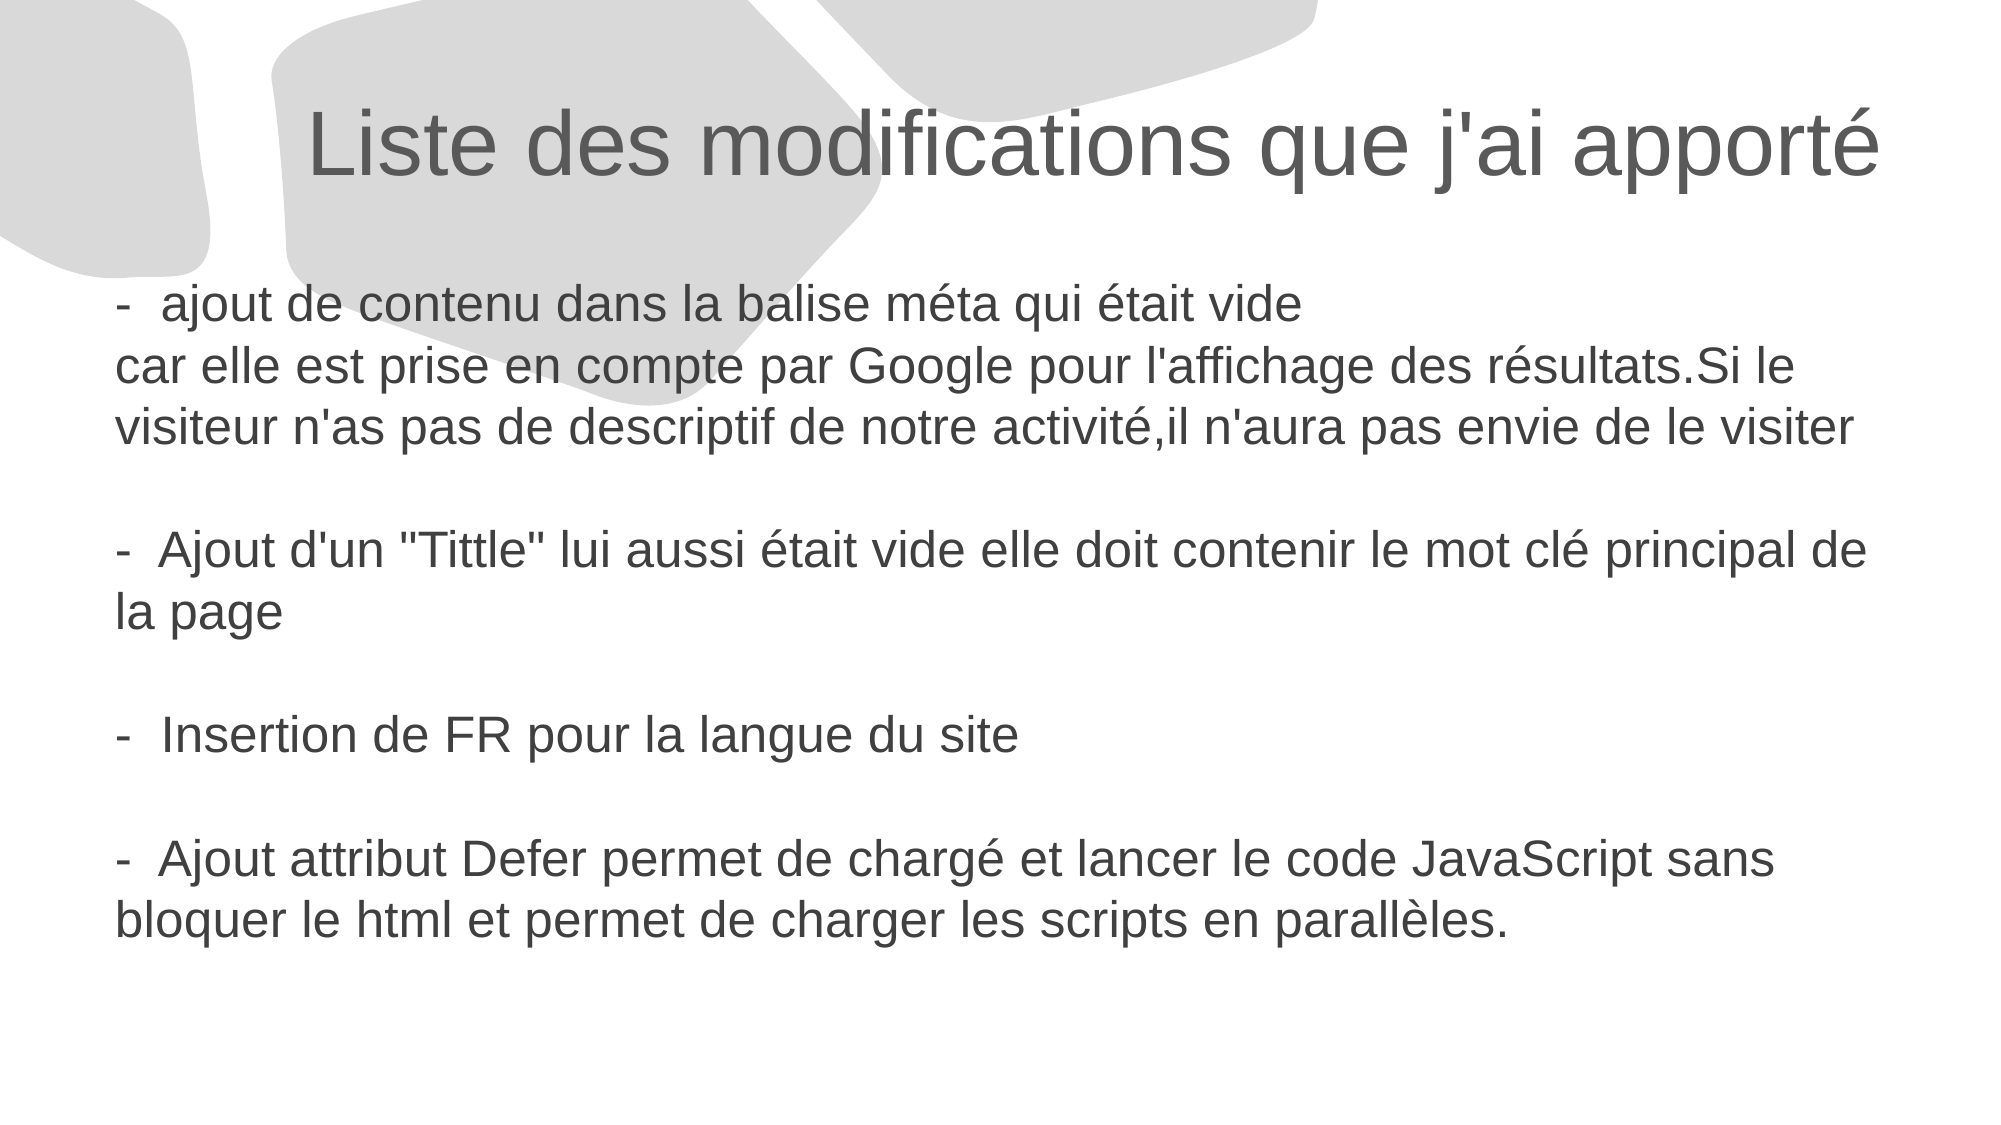

# Liste des modifications que j'ai apporté
-  ajout de contenu dans la balise méta qui était vide
car elle est prise en compte par Google pour l'affichage des résultats.Si le visiteur n'as pas de descriptif de notre activité,il n'aura pas envie de le visiter

-  Ajout d'un "Tittle" lui aussi était vide elle doit contenir le mot clé principal de la page

-  Insertion de FR pour la langue du site

-  Ajout attribut Defer permet de chargé et lancer le code JavaScript sans bloquer le html et permet de charger les scripts en parallèles.